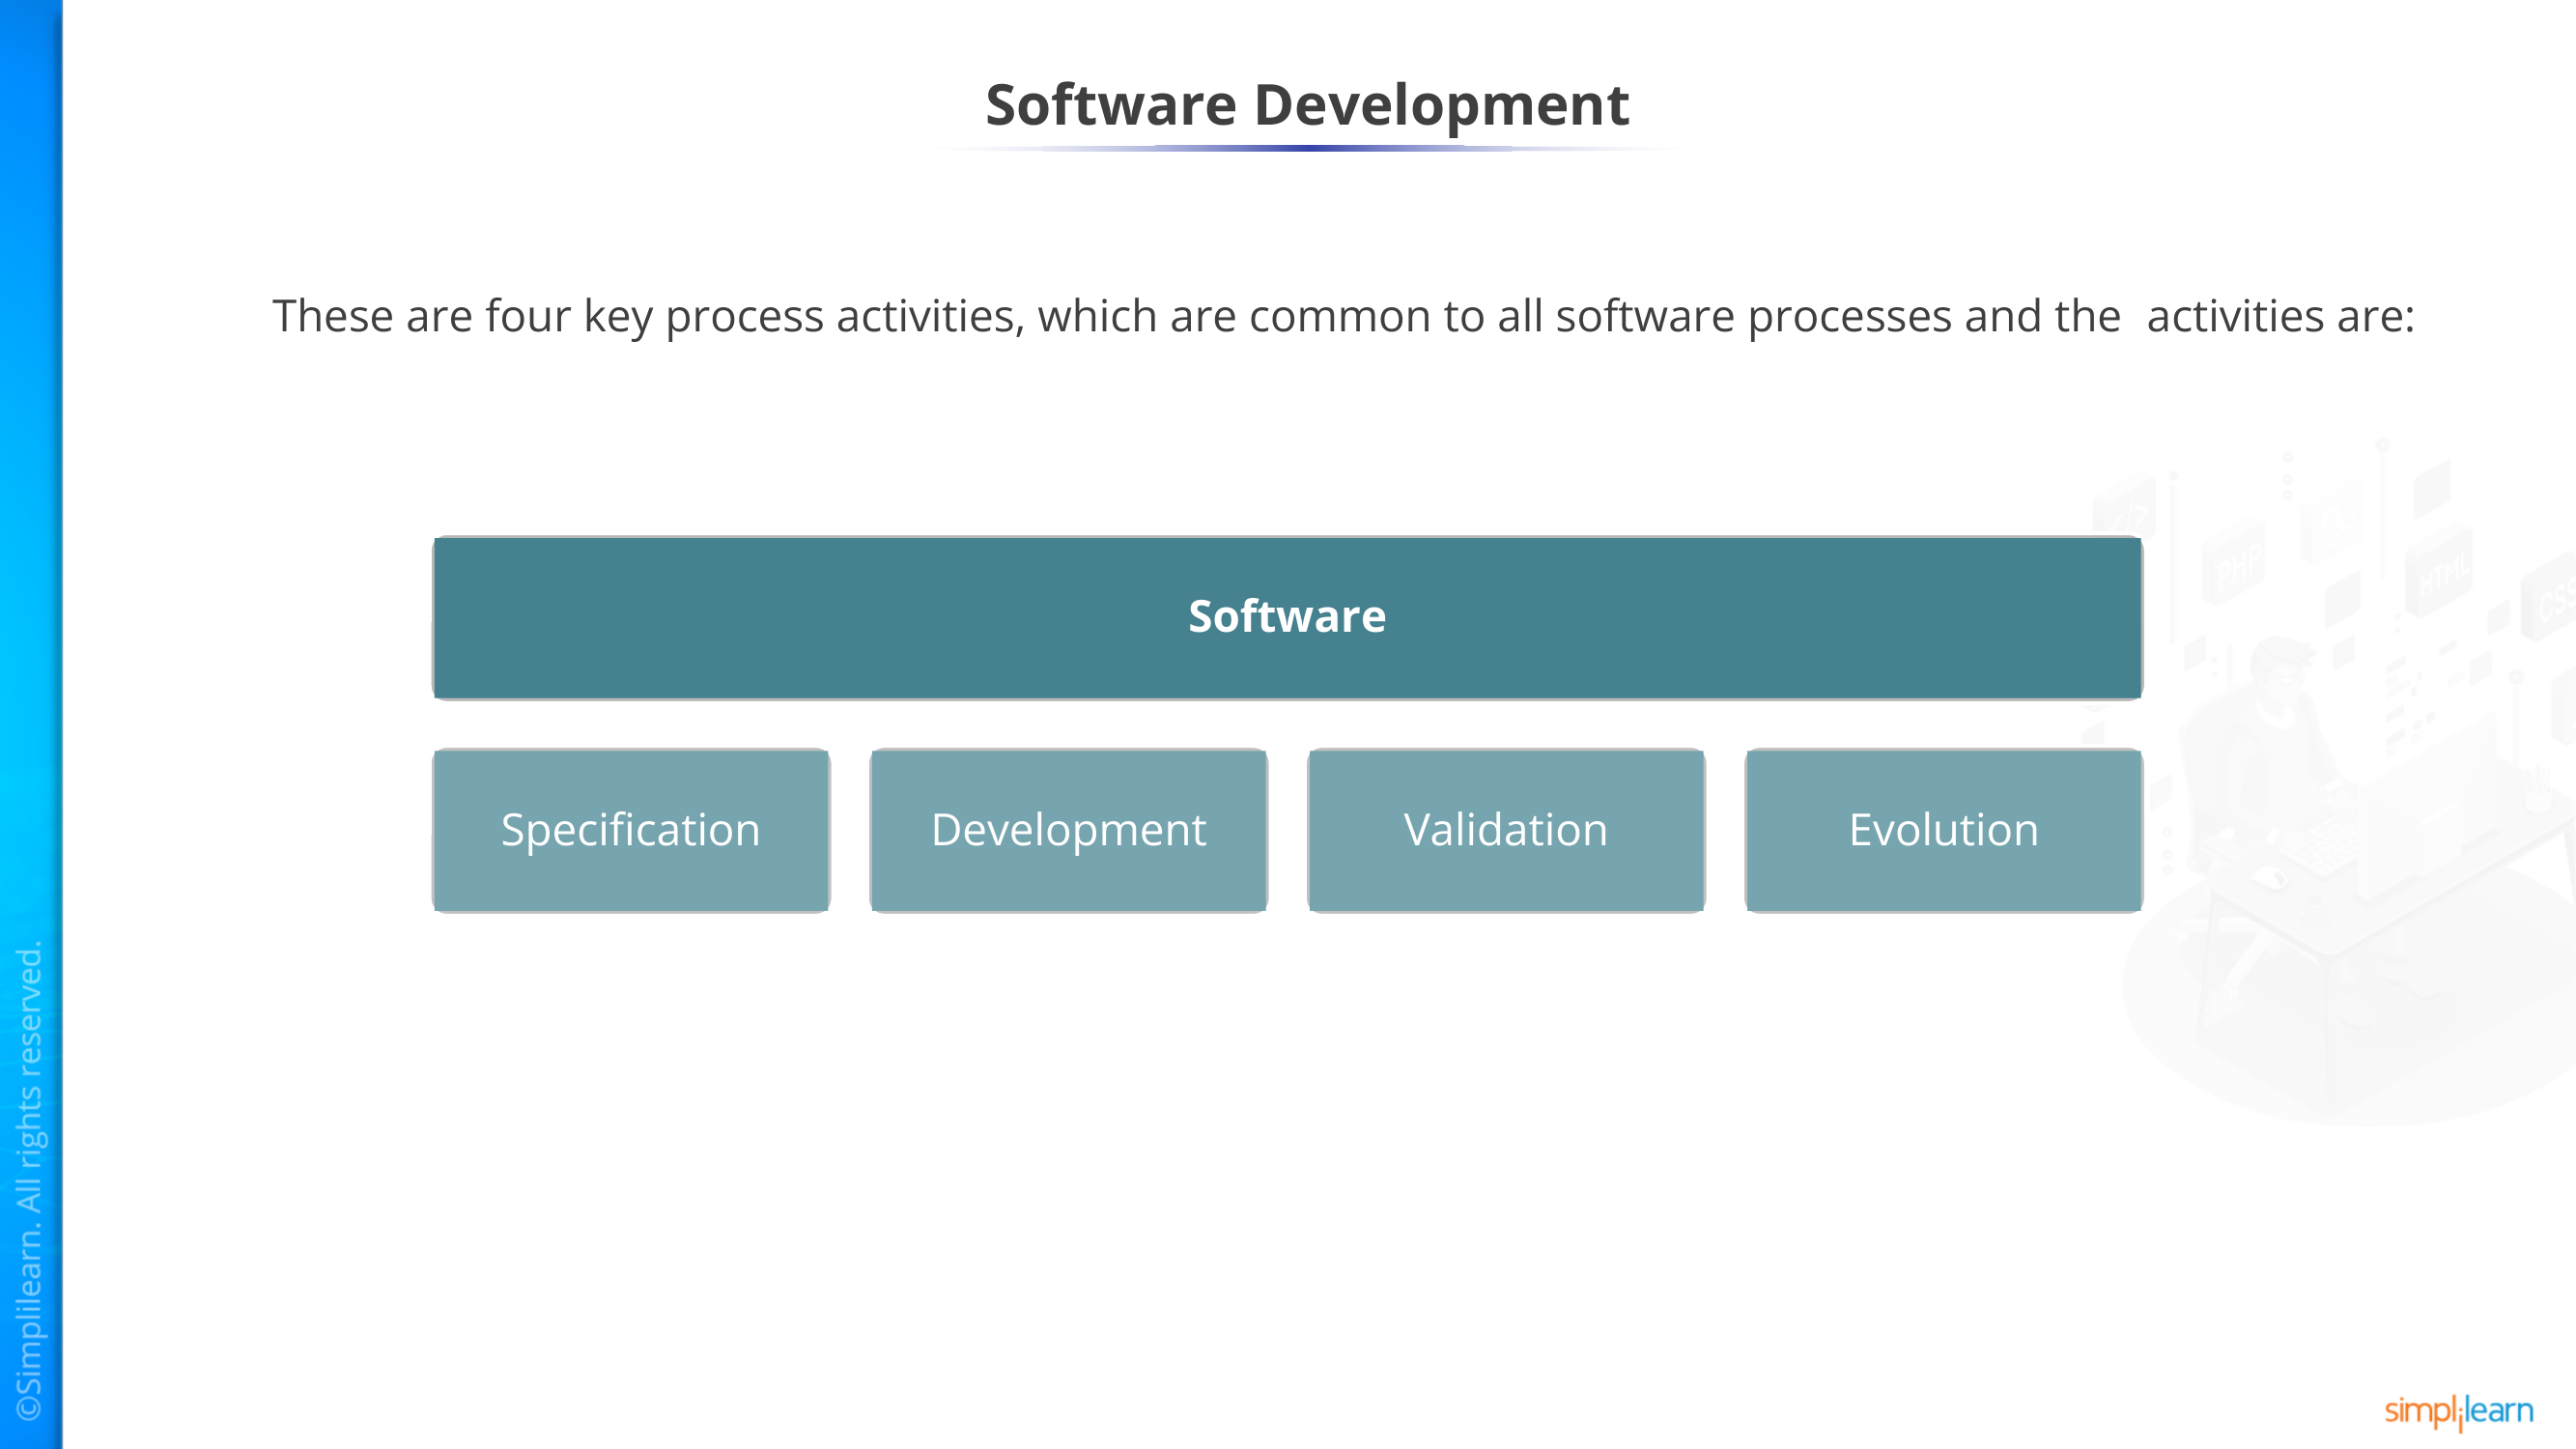

# Software Development

These are four key process activities, which are common to all software processes and the  activities are:

Software

Specification
Development
Validation
Evolution